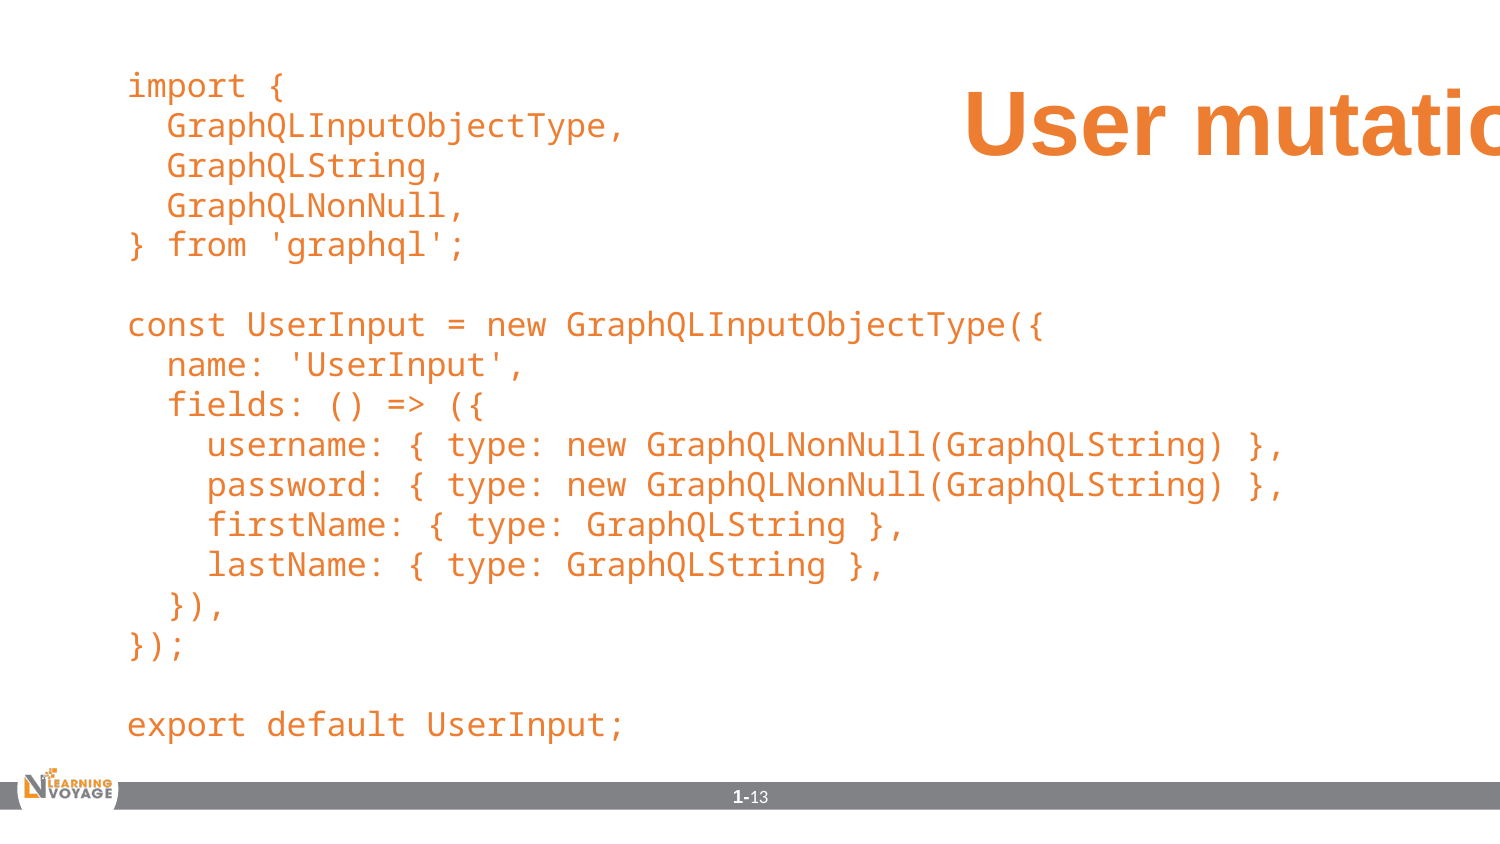

import {
  GraphQLInputObjectType,
  GraphQLString,
  GraphQLNonNull,
} from 'graphql';

const UserInput = new GraphQLInputObjectType({
  name: 'UserInput',
  fields: () => ({
    username: { type: new GraphQLNonNull(GraphQLString) },
    password: { type: new GraphQLNonNull(GraphQLString) },
    firstName: { type: GraphQLString },
    lastName: { type: GraphQLString },
  }),
});

export default UserInput;
User mutations
1-13